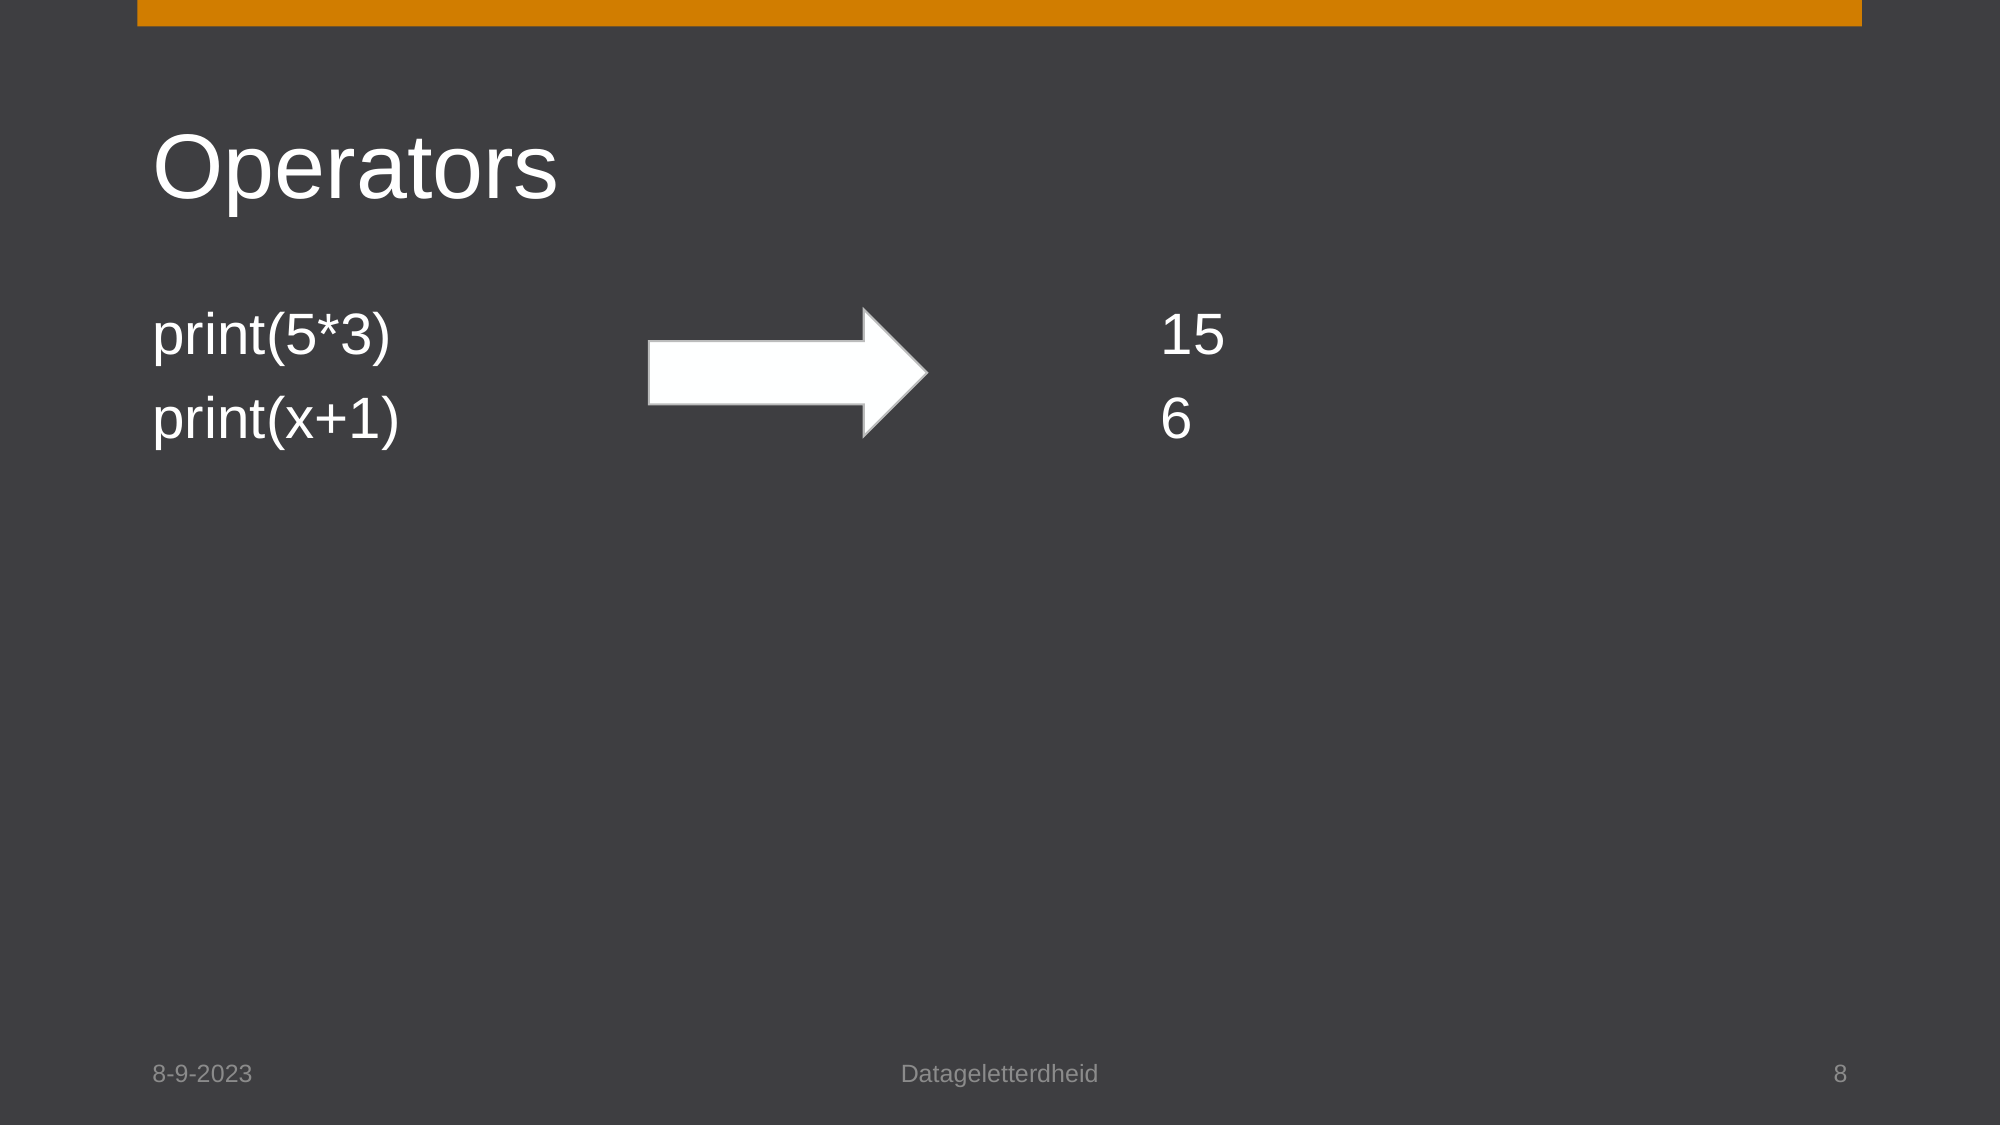

# Operators
print(5*3)
print(x+1)
15
6

8-9-2023
Datageletterdheid
8